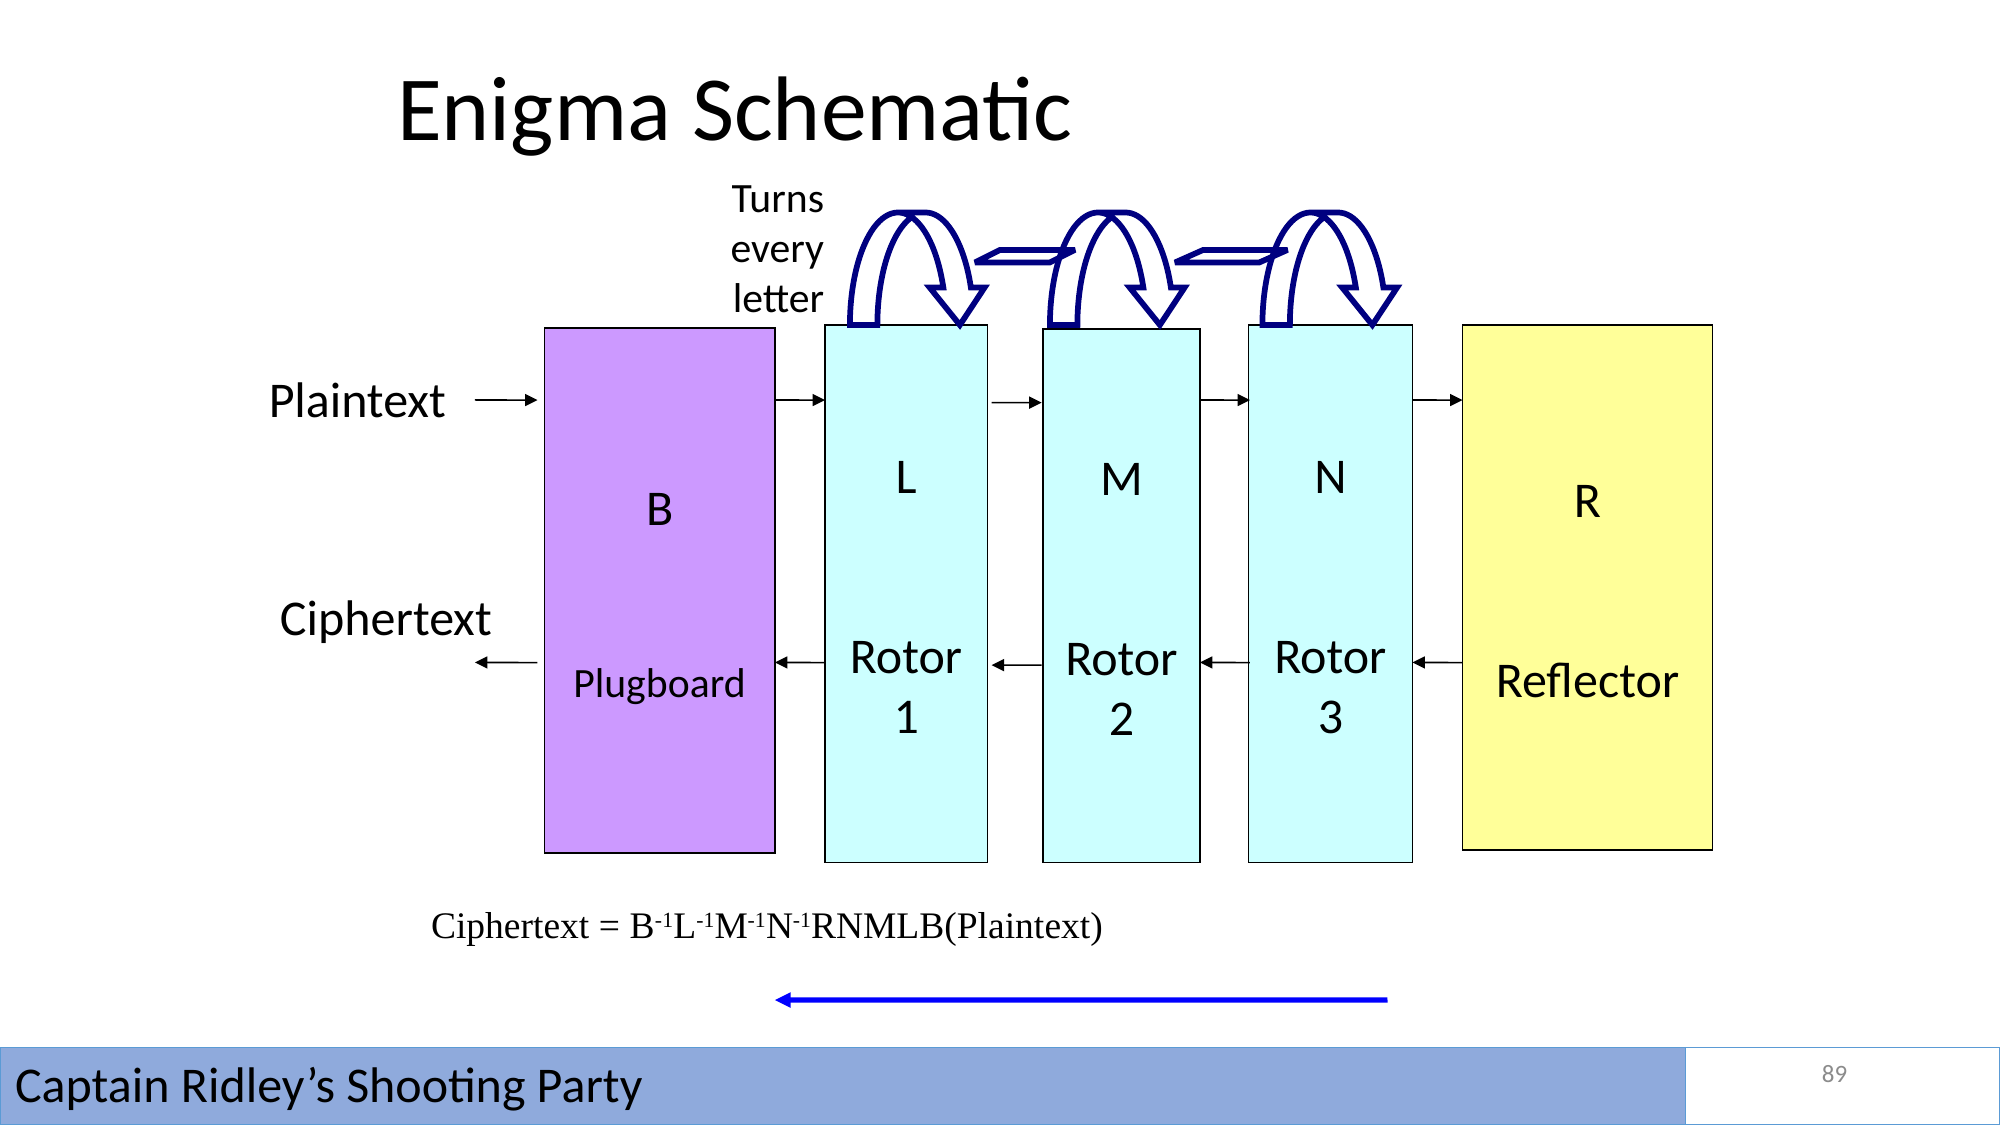

# Enigma Schematic
Turns every letter

L

Rotor
1
N

Rotor
3
R

Reflector
B

Plugboard
M

Rotor
2
Plaintext

Ciphertext

Ciphertext = B-1L-1M-1N-1RNMLB(Plaintext)

89
Captain Ridley’s Shooting Party